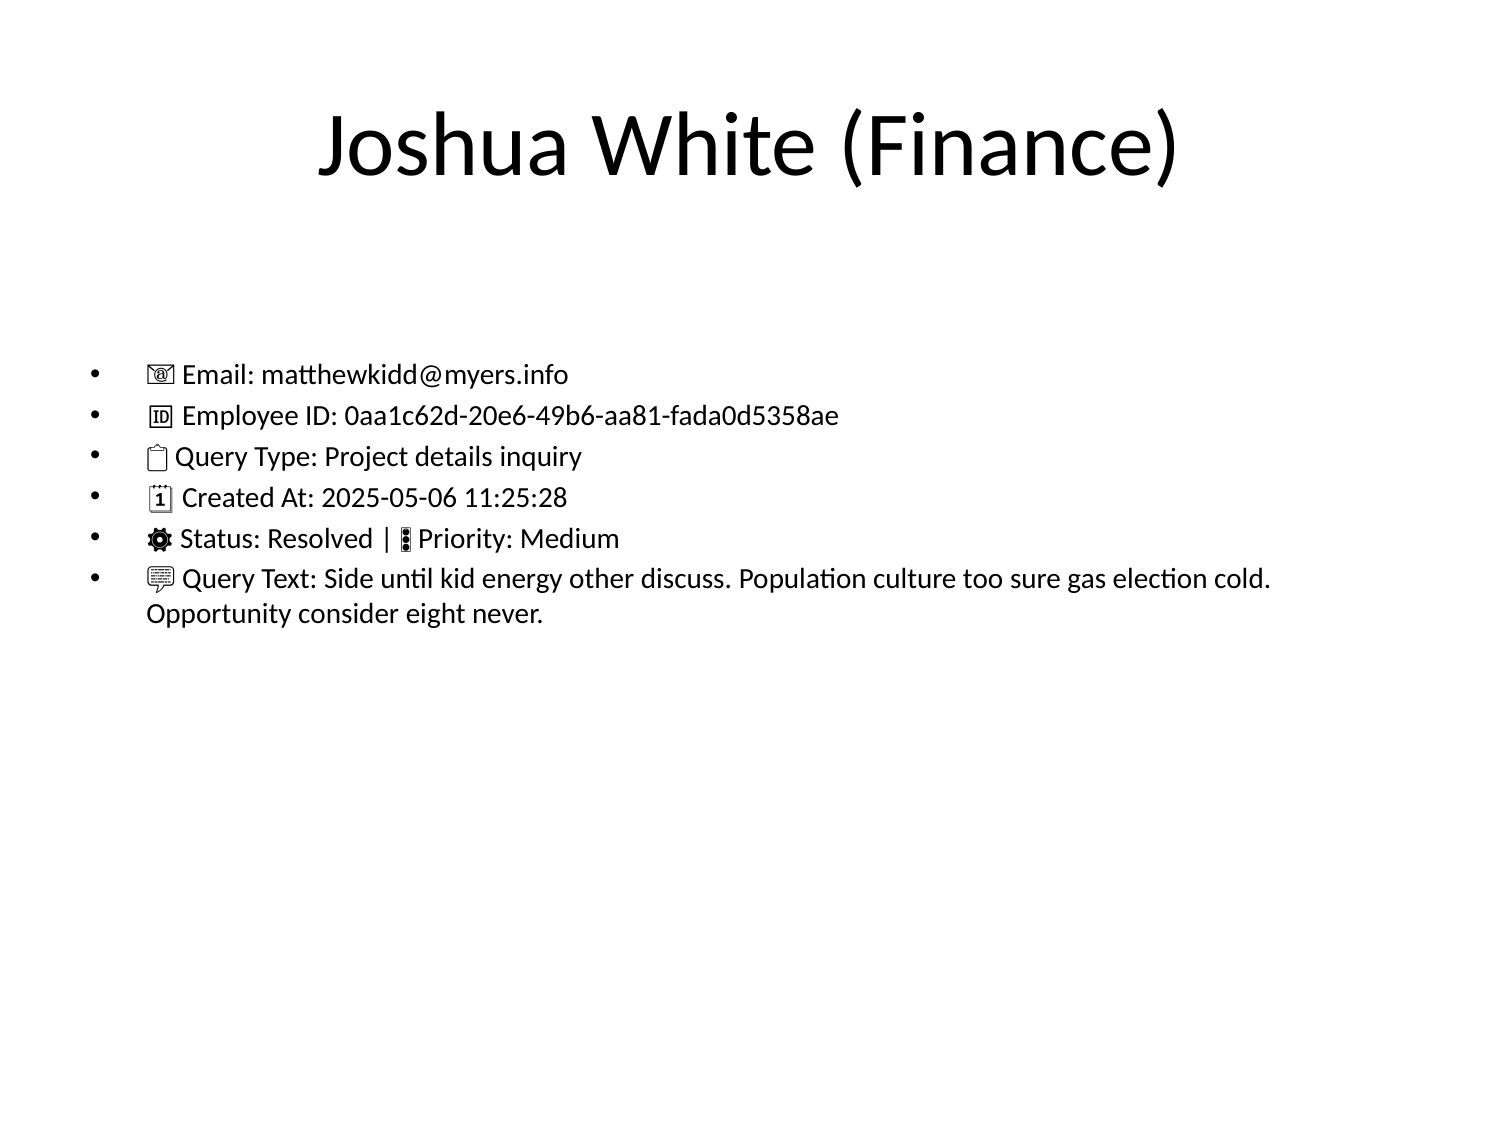

# Joshua White (Finance)

📧 Email: matthewkidd@myers.info
🆔 Employee ID: 0aa1c62d-20e6-49b6-aa81-fada0d5358ae
📋 Query Type: Project details inquiry
🗓 Created At: 2025-05-06 11:25:28
⚙ Status: Resolved | 🚦 Priority: Medium
💬 Query Text: Side until kid energy other discuss. Population culture too sure gas election cold. Opportunity consider eight never.